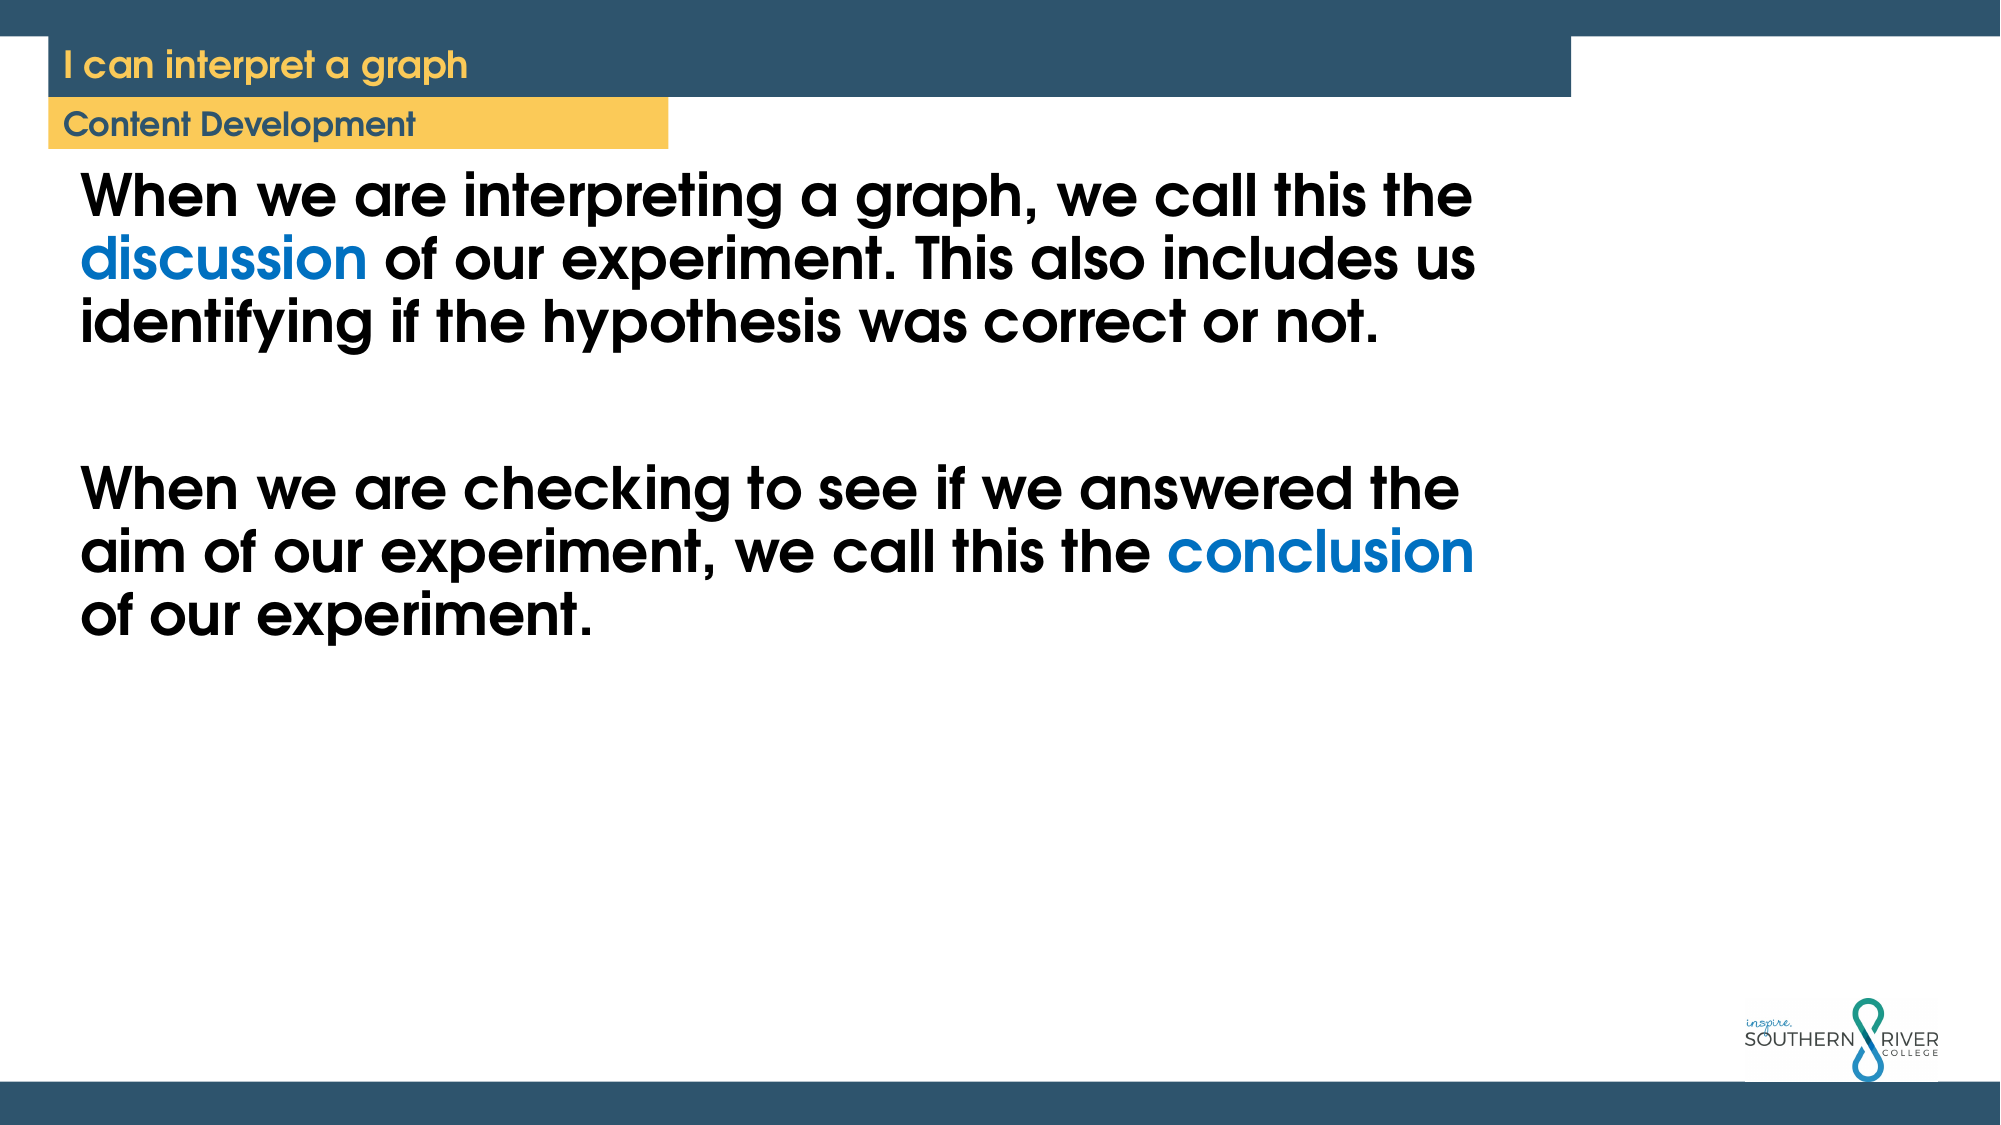

I can interpret a graph
When we are interpreting a graph, we call this the discussion of our experiment. This also includes us identifying if the hypothesis was correct or not.

When we are checking to see if we answered the aim of our experiment, we call this the conclusion of our experiment.